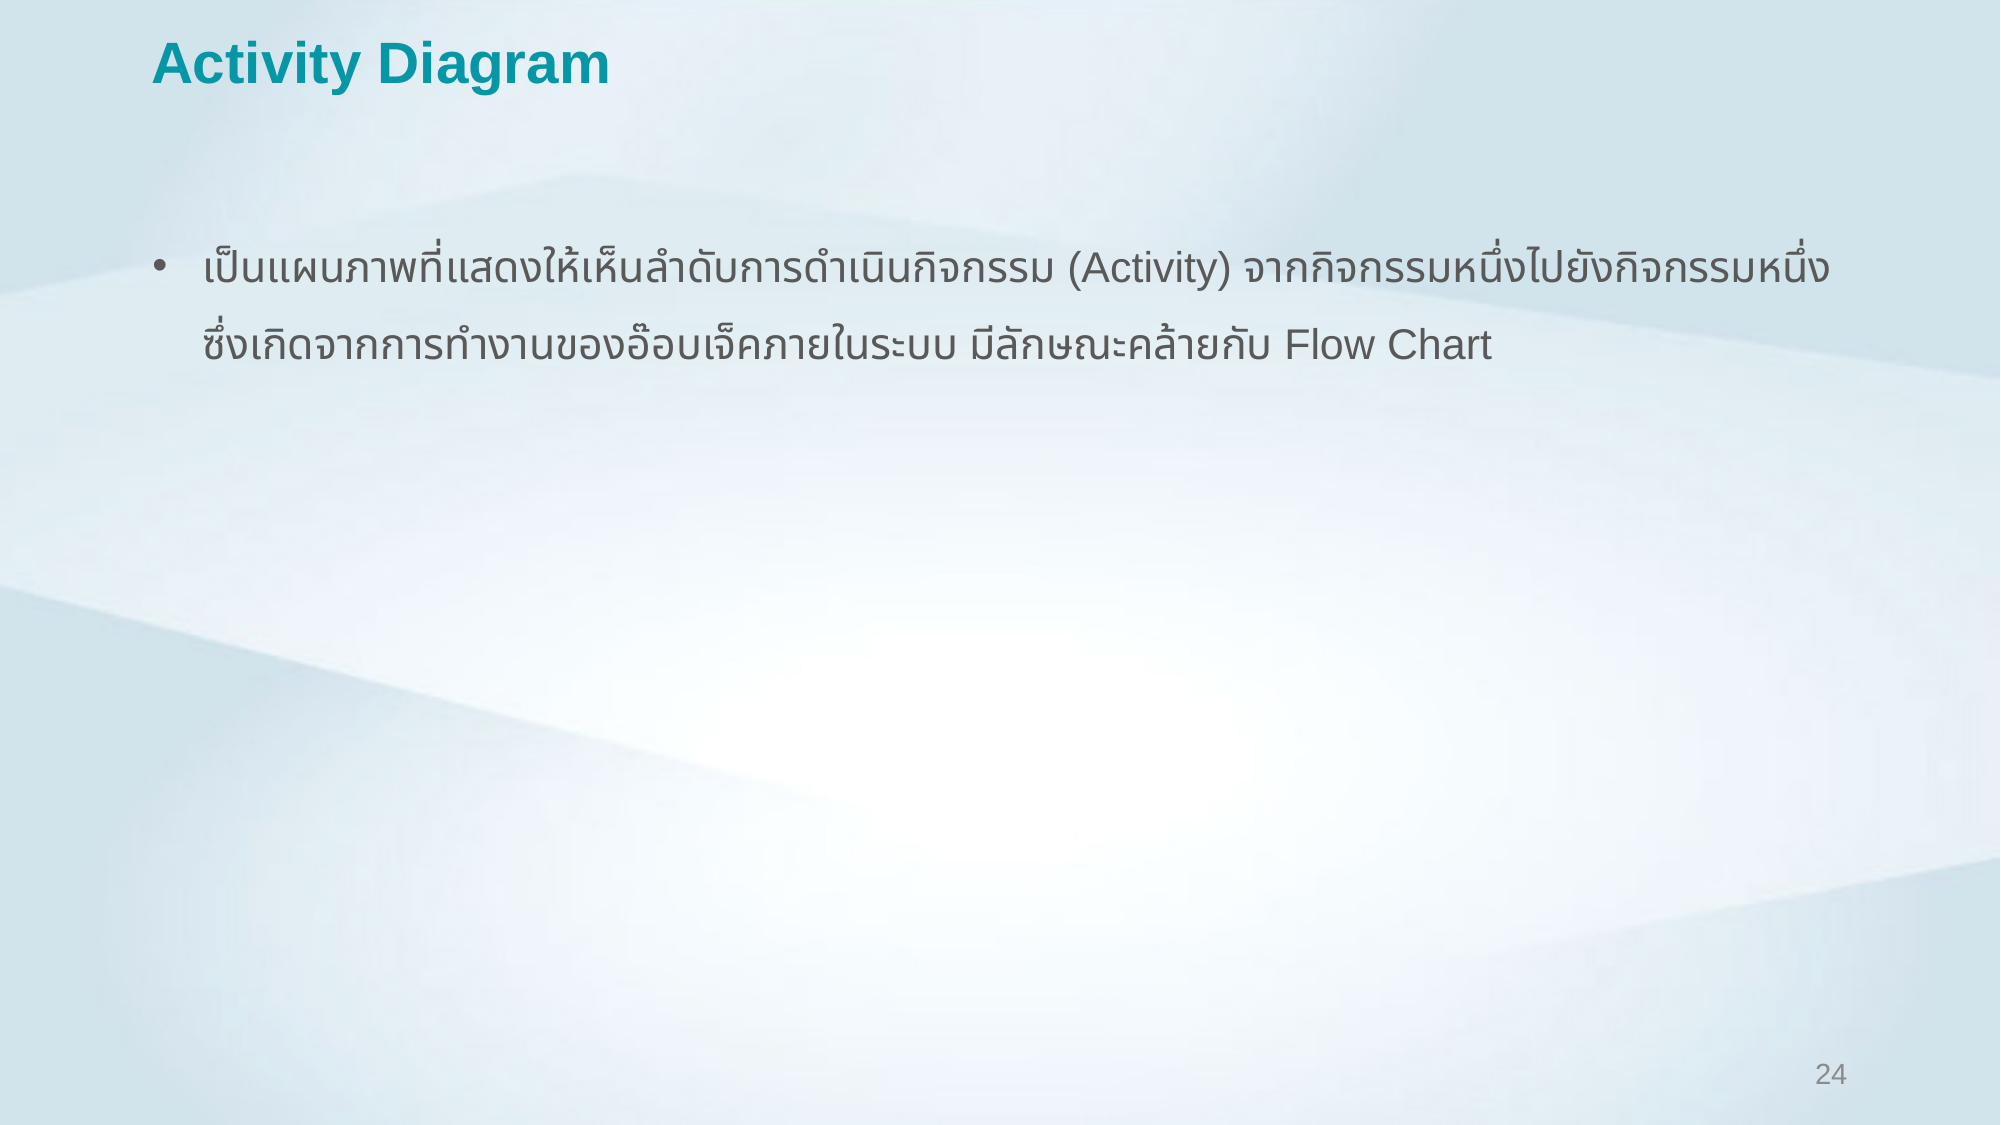

# Activity Diagram
เป็นแผนภาพที่แสดงให้เห็นลำดับการดำเนินกิจกรรม (Activity) จากกิจกรรมหนึ่งไปยังกิจกรรมหนึ่ง ซึ่งเกิดจากการทำงานของอ๊อบเจ็คภายในระบบ มีลักษณะคล้ายกับ Flow Chart
24